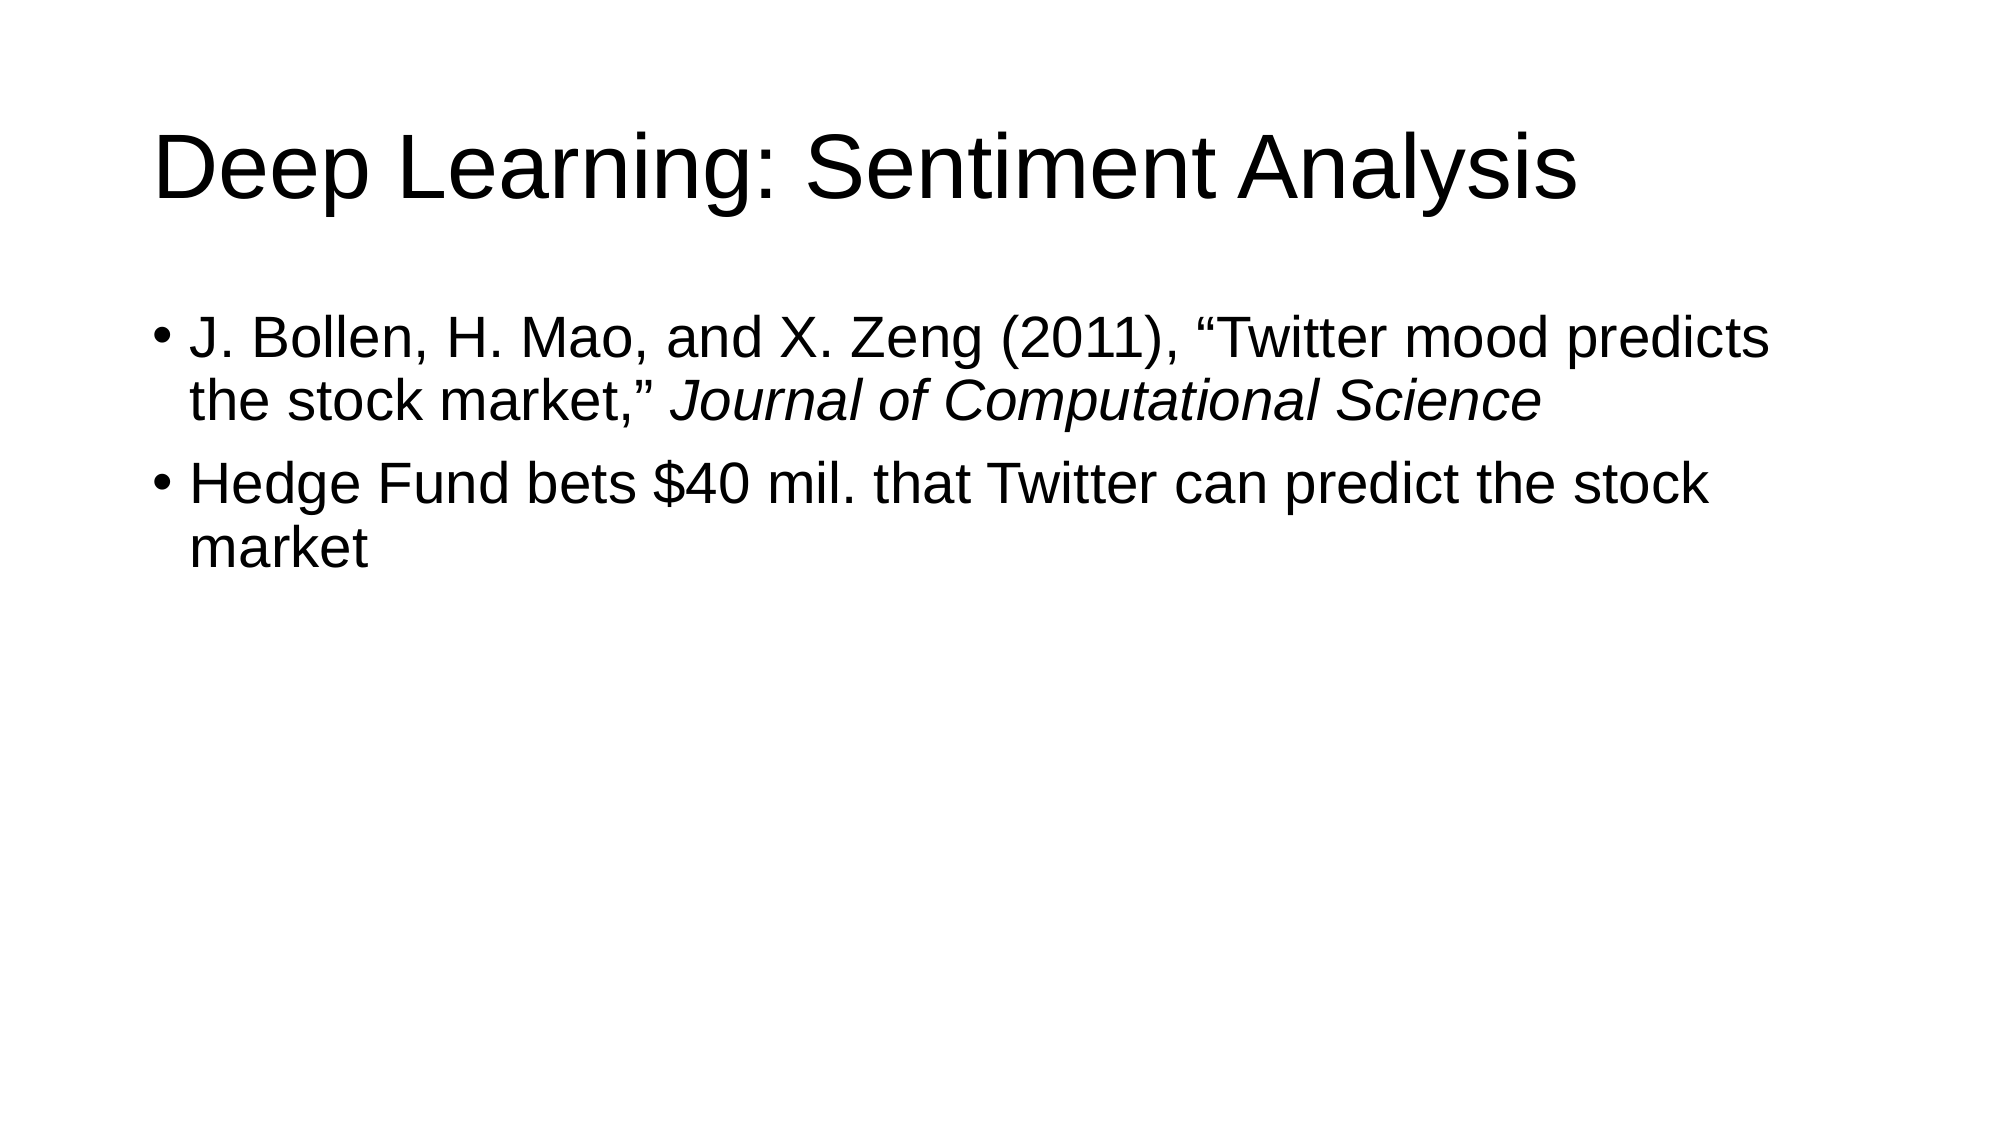

# Deep Learning: Sentiment Analysis
J. Bollen, H. Mao, and X. Zeng (2011), “Twitter mood predicts the stock market,” Journal of Computational Science
Hedge Fund bets $40 mil. that Twitter can predict the stock market